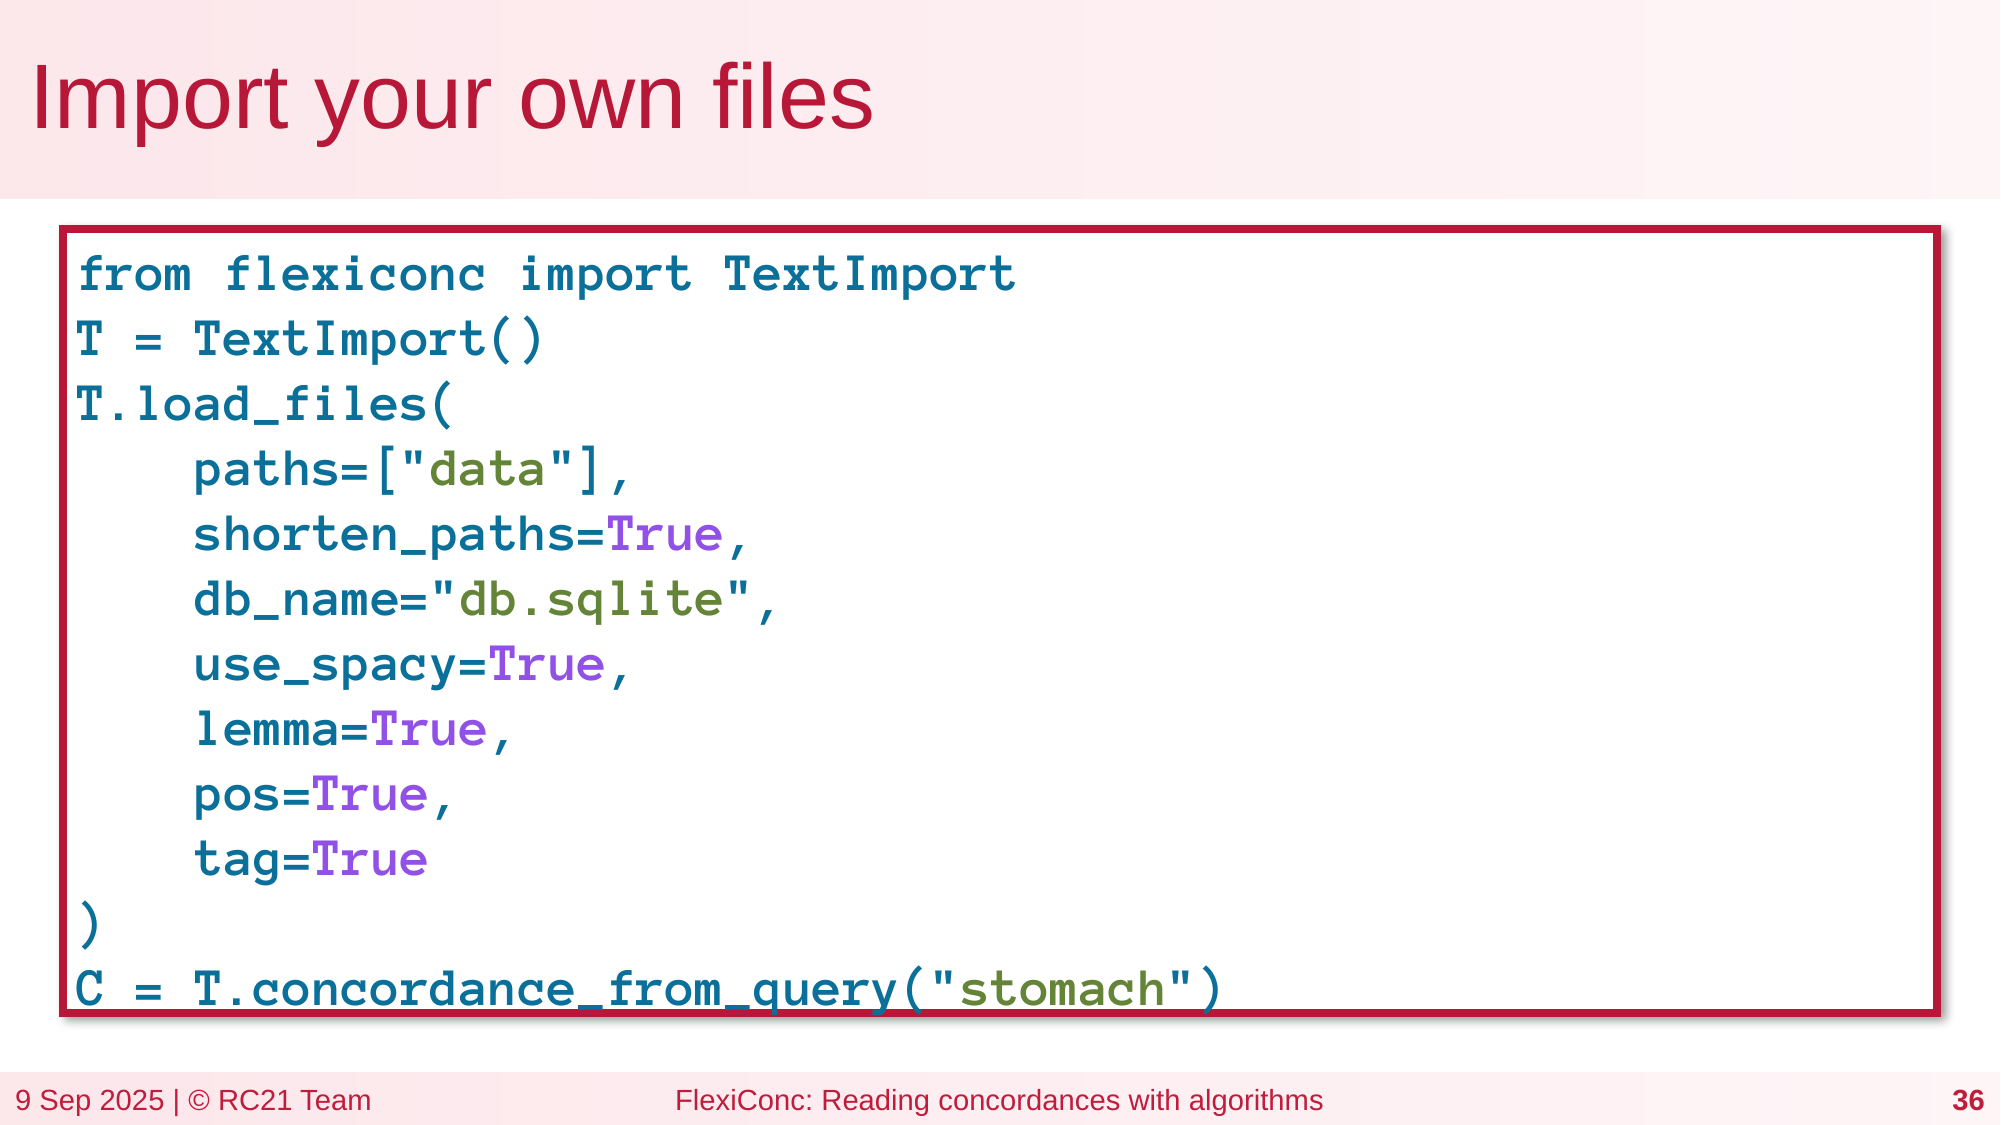

# Import your own files

from flexiconc import TextImport
T = TextImport()
T.load_files(
    paths=["data"],
    shorten_paths=True,
    db_name="db.sqlite",
    use_spacy=True,
    lemma=True,
    pos=True,
    tag=True
)
C = T.concordance_from_query("stomach")

FlexiConc: Reading concordances with algorithms
9 Sep 2025 | © RC21 Team
36